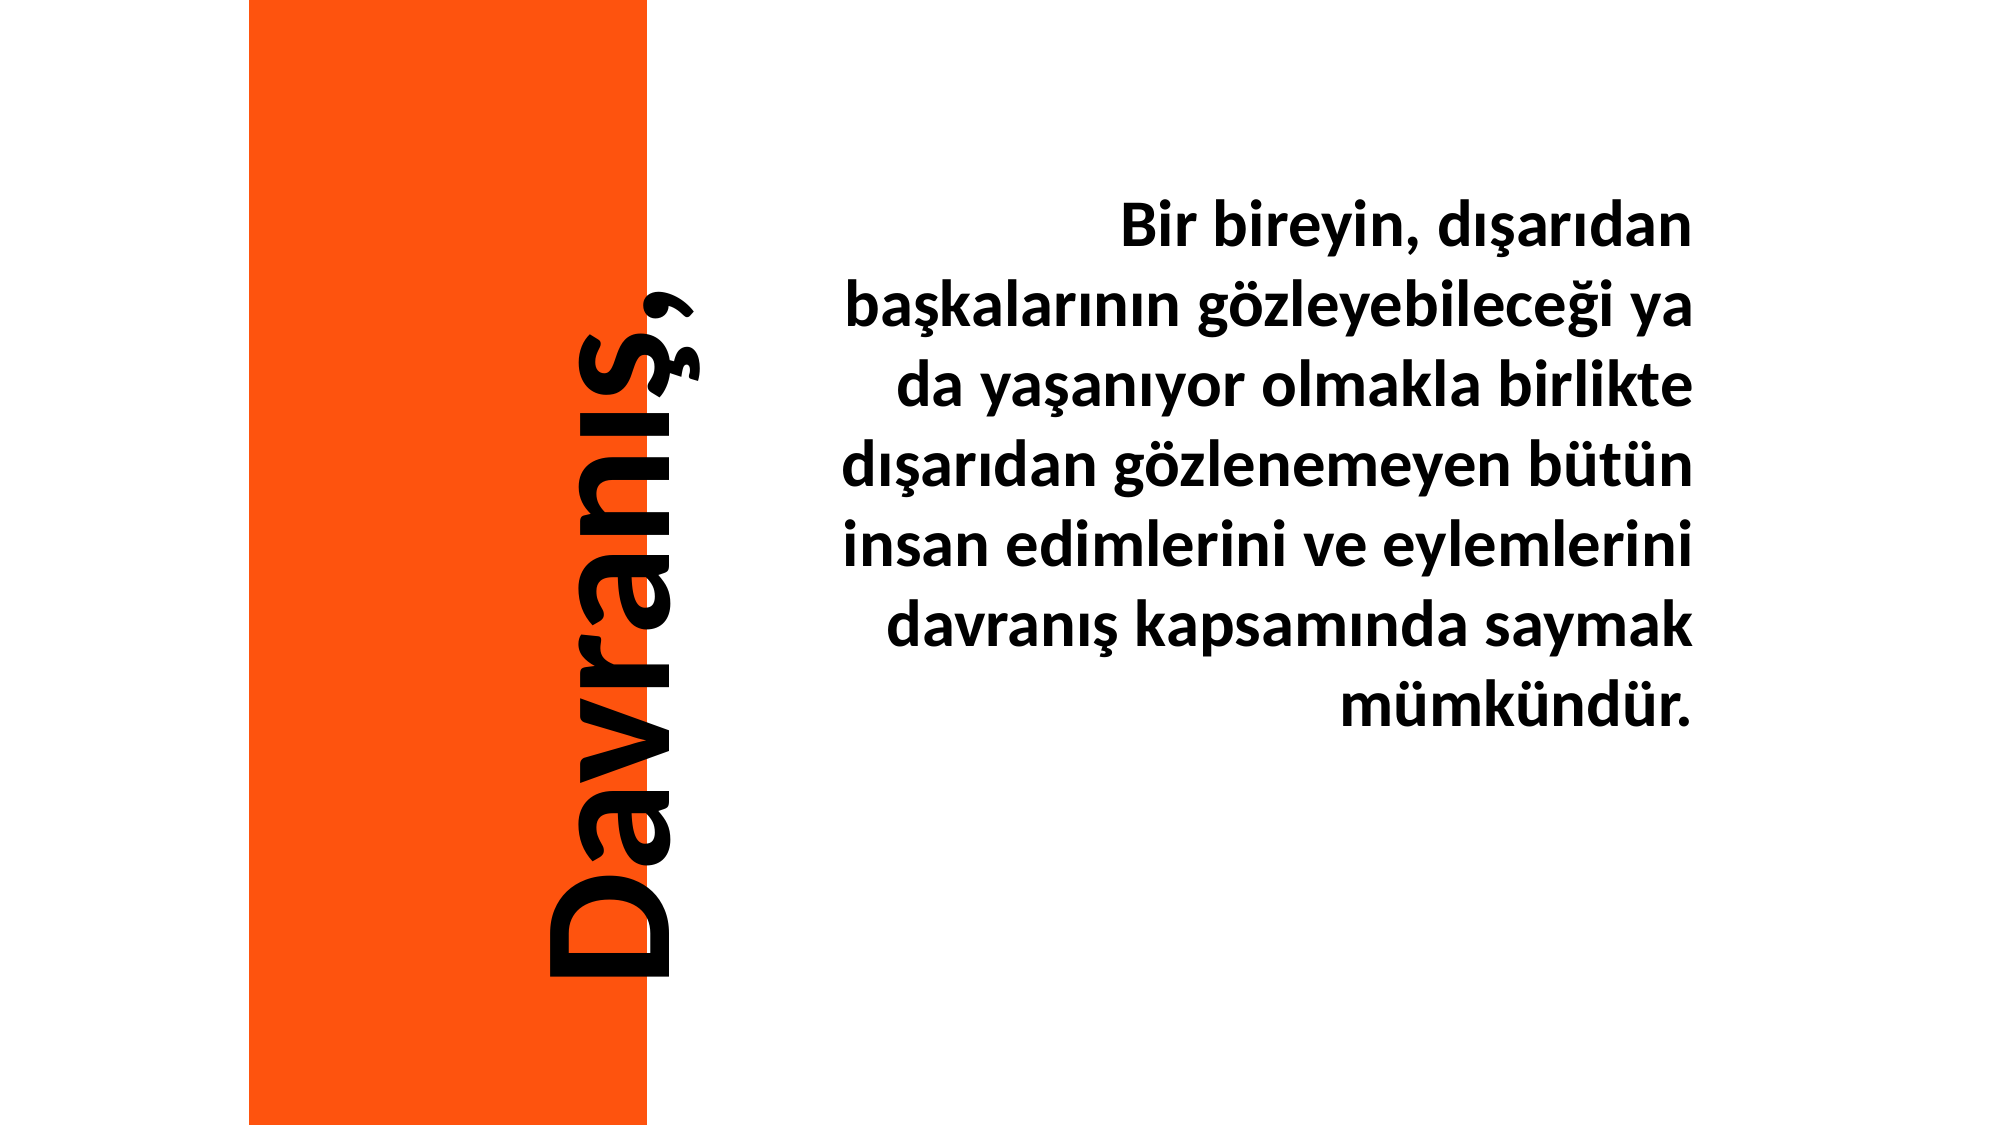

Bir bireyin, dışarıdan başkalarının gözleyebileceği ya da yaşanıyor olmakla birlikte dışarıdan gözlenemeyen bütün insan edimlerini ve eylemlerini davranış kapsamında saymak mümkündür.
Davranış,